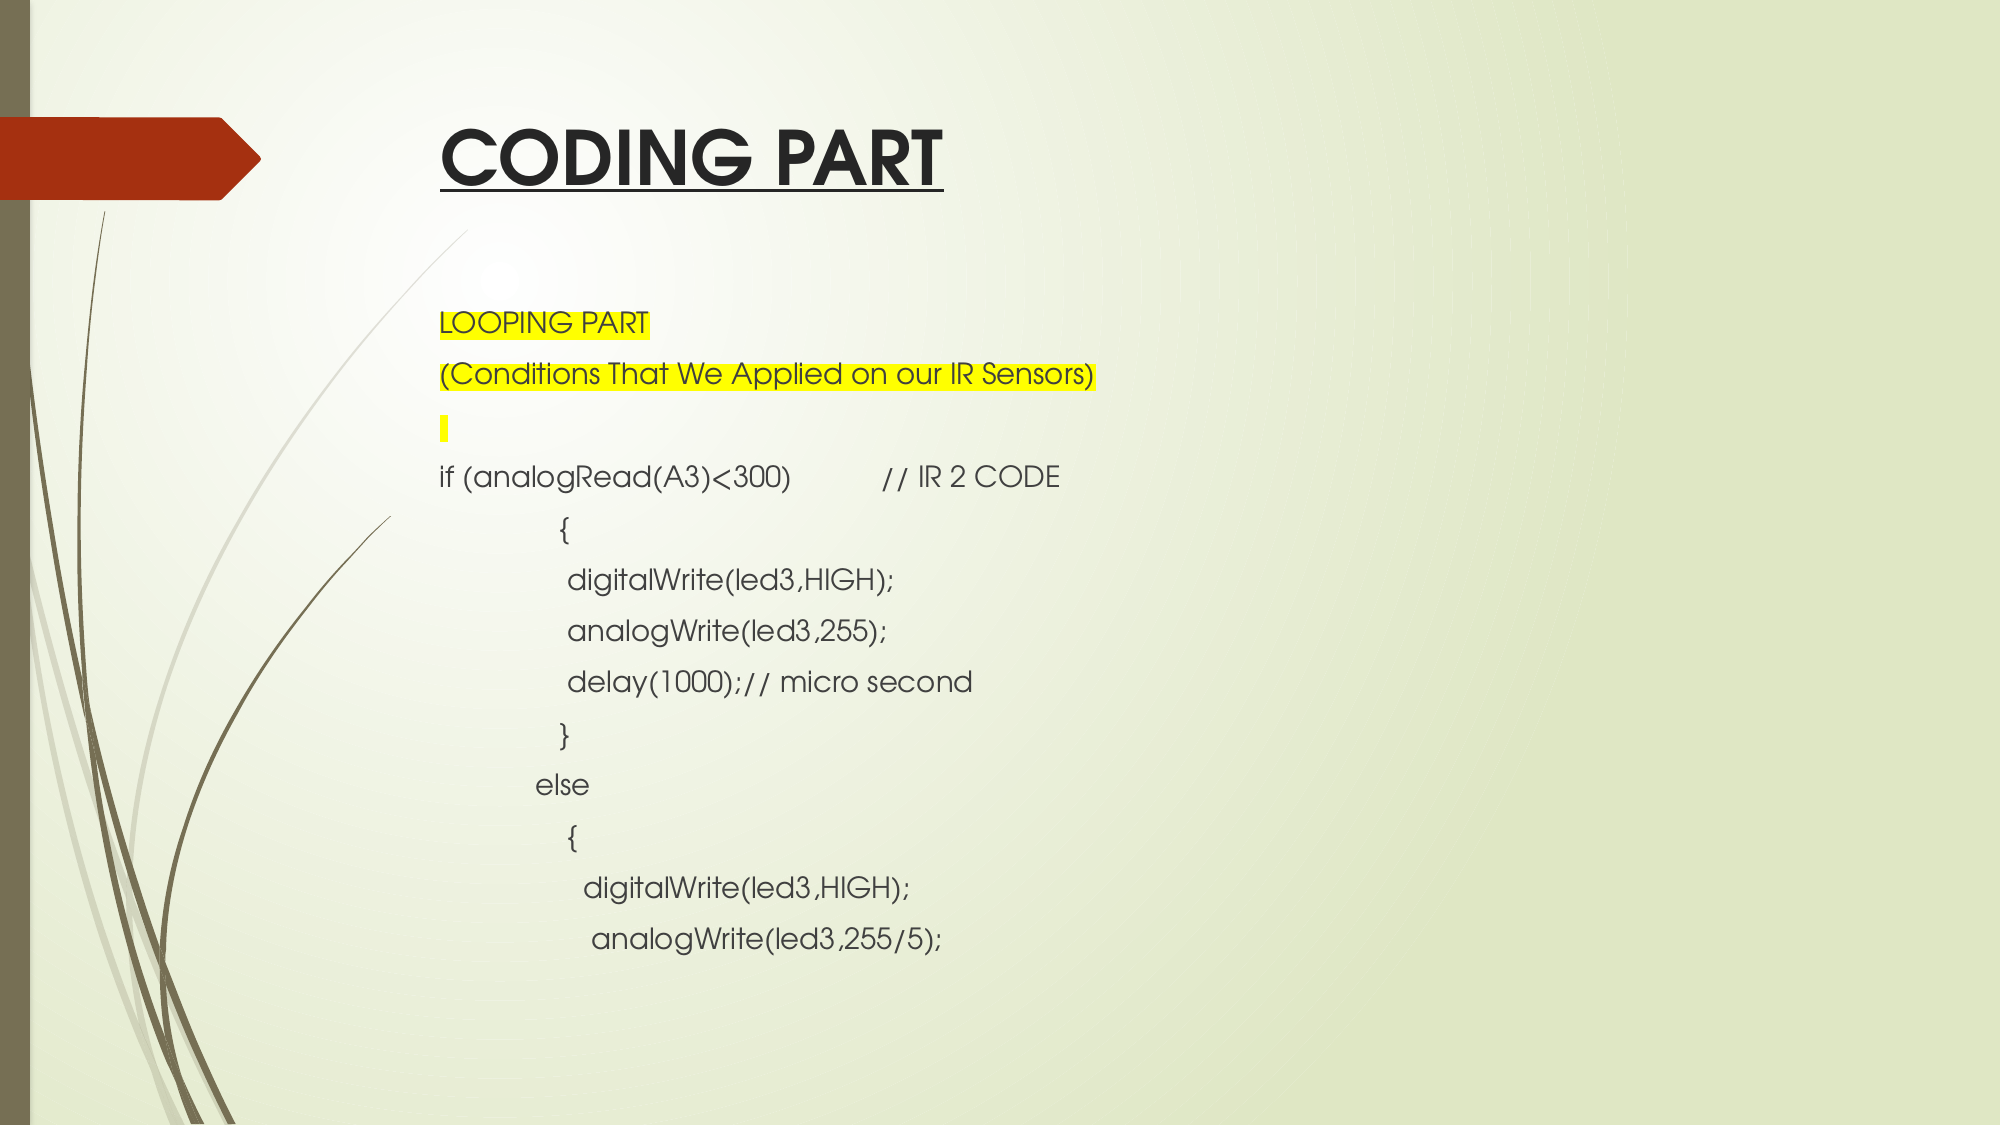

# CODING PART
LOOPING PART
(Conditions That We Applied on our IR Sensors)

if (analogRead(A3)<300)           // IR 2 CODE​
               {​
                digitalWrite(led3,HIGH);​
                analogWrite(led3,255); ​
                delay(1000);// micro second​
               } ​
            else ​
                {​
                  digitalWrite(led3,HIGH);​
                   analogWrite(led3,255/5); ​